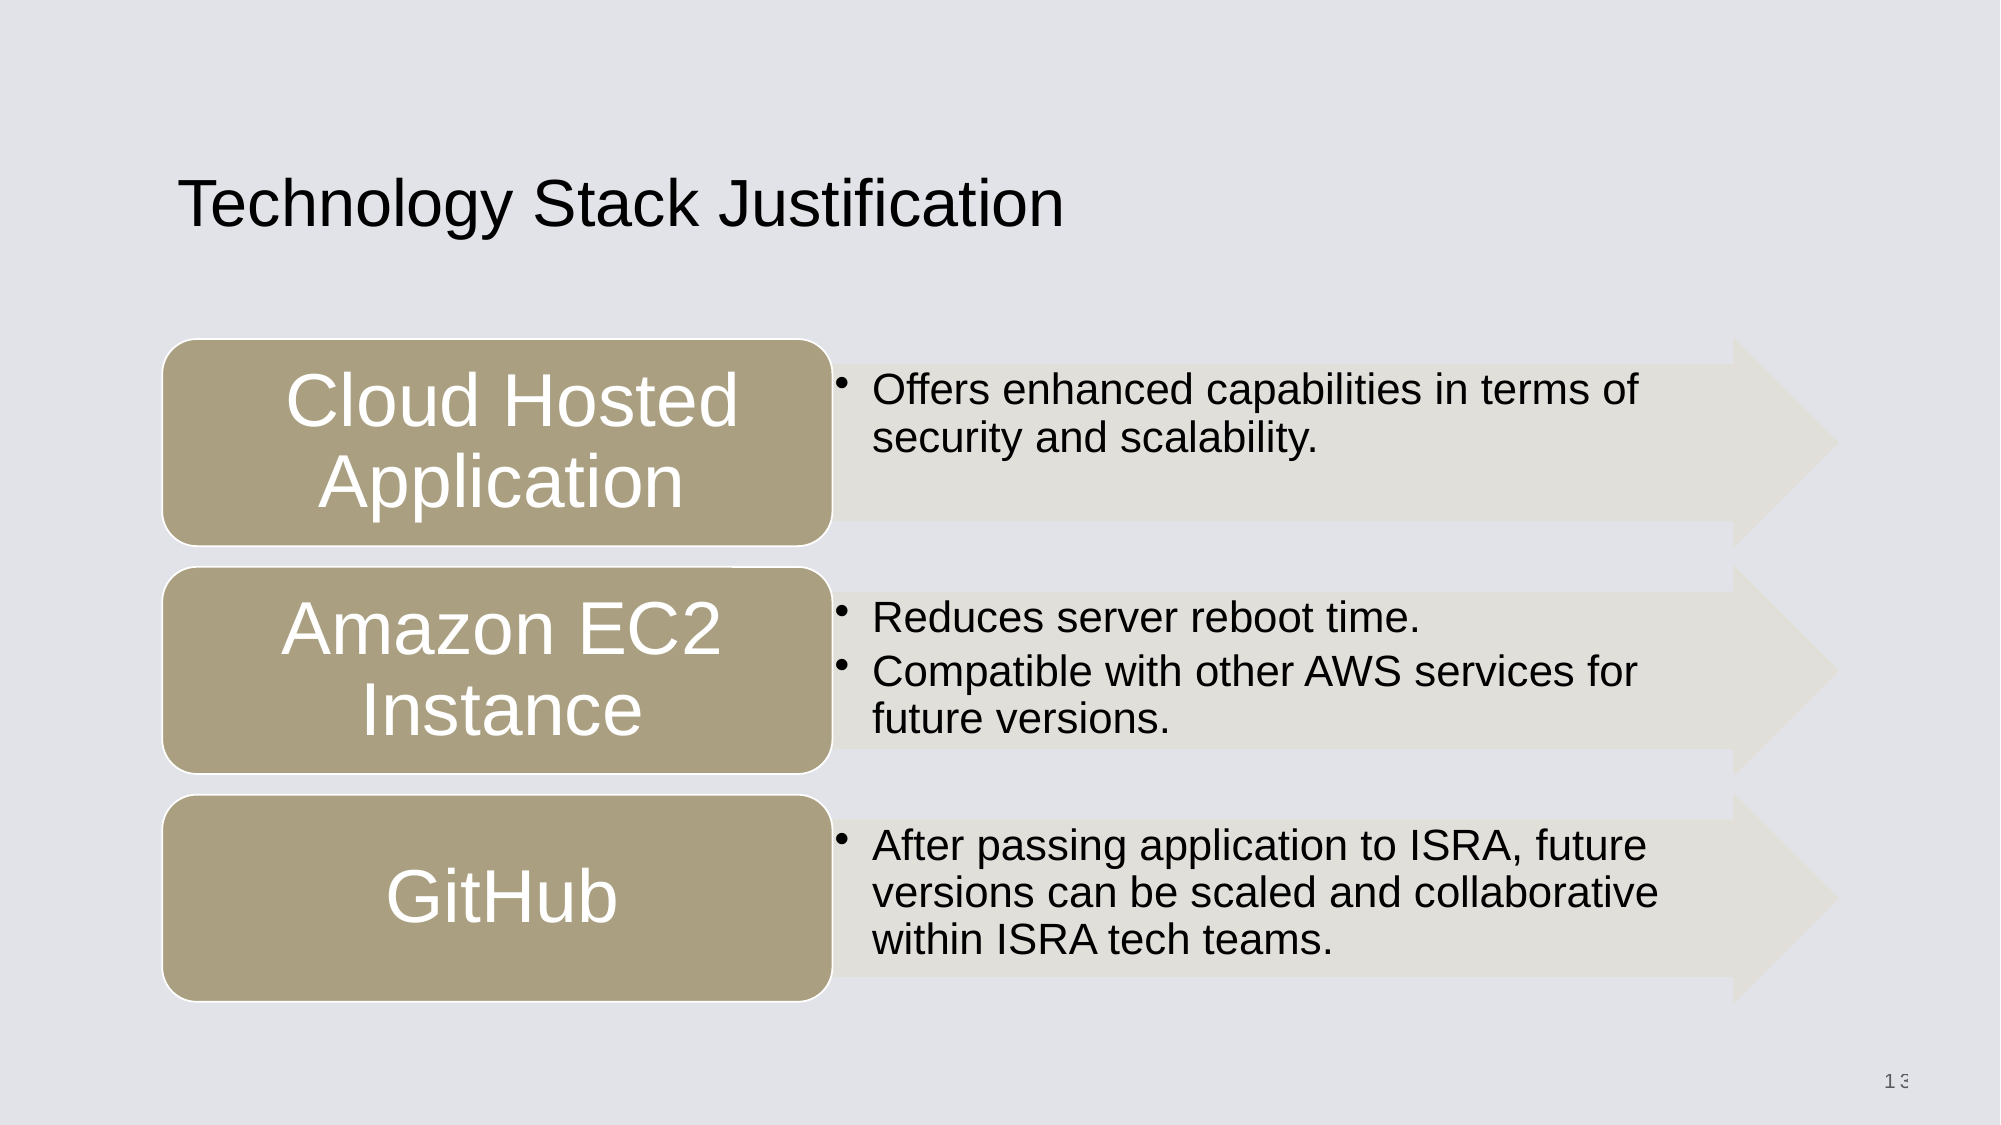

# Technology Stack Justification
Offers enhanced capabilities in terms of security and scalability.
 Cloud Hosted Application
Reduces server reboot time.
Compatible with other AWS services for future versions.
Amazon EC2 Instance
After passing application to ISRA, future versions can be scaled and collaborative  within ISRA tech teams.
GitHub
13